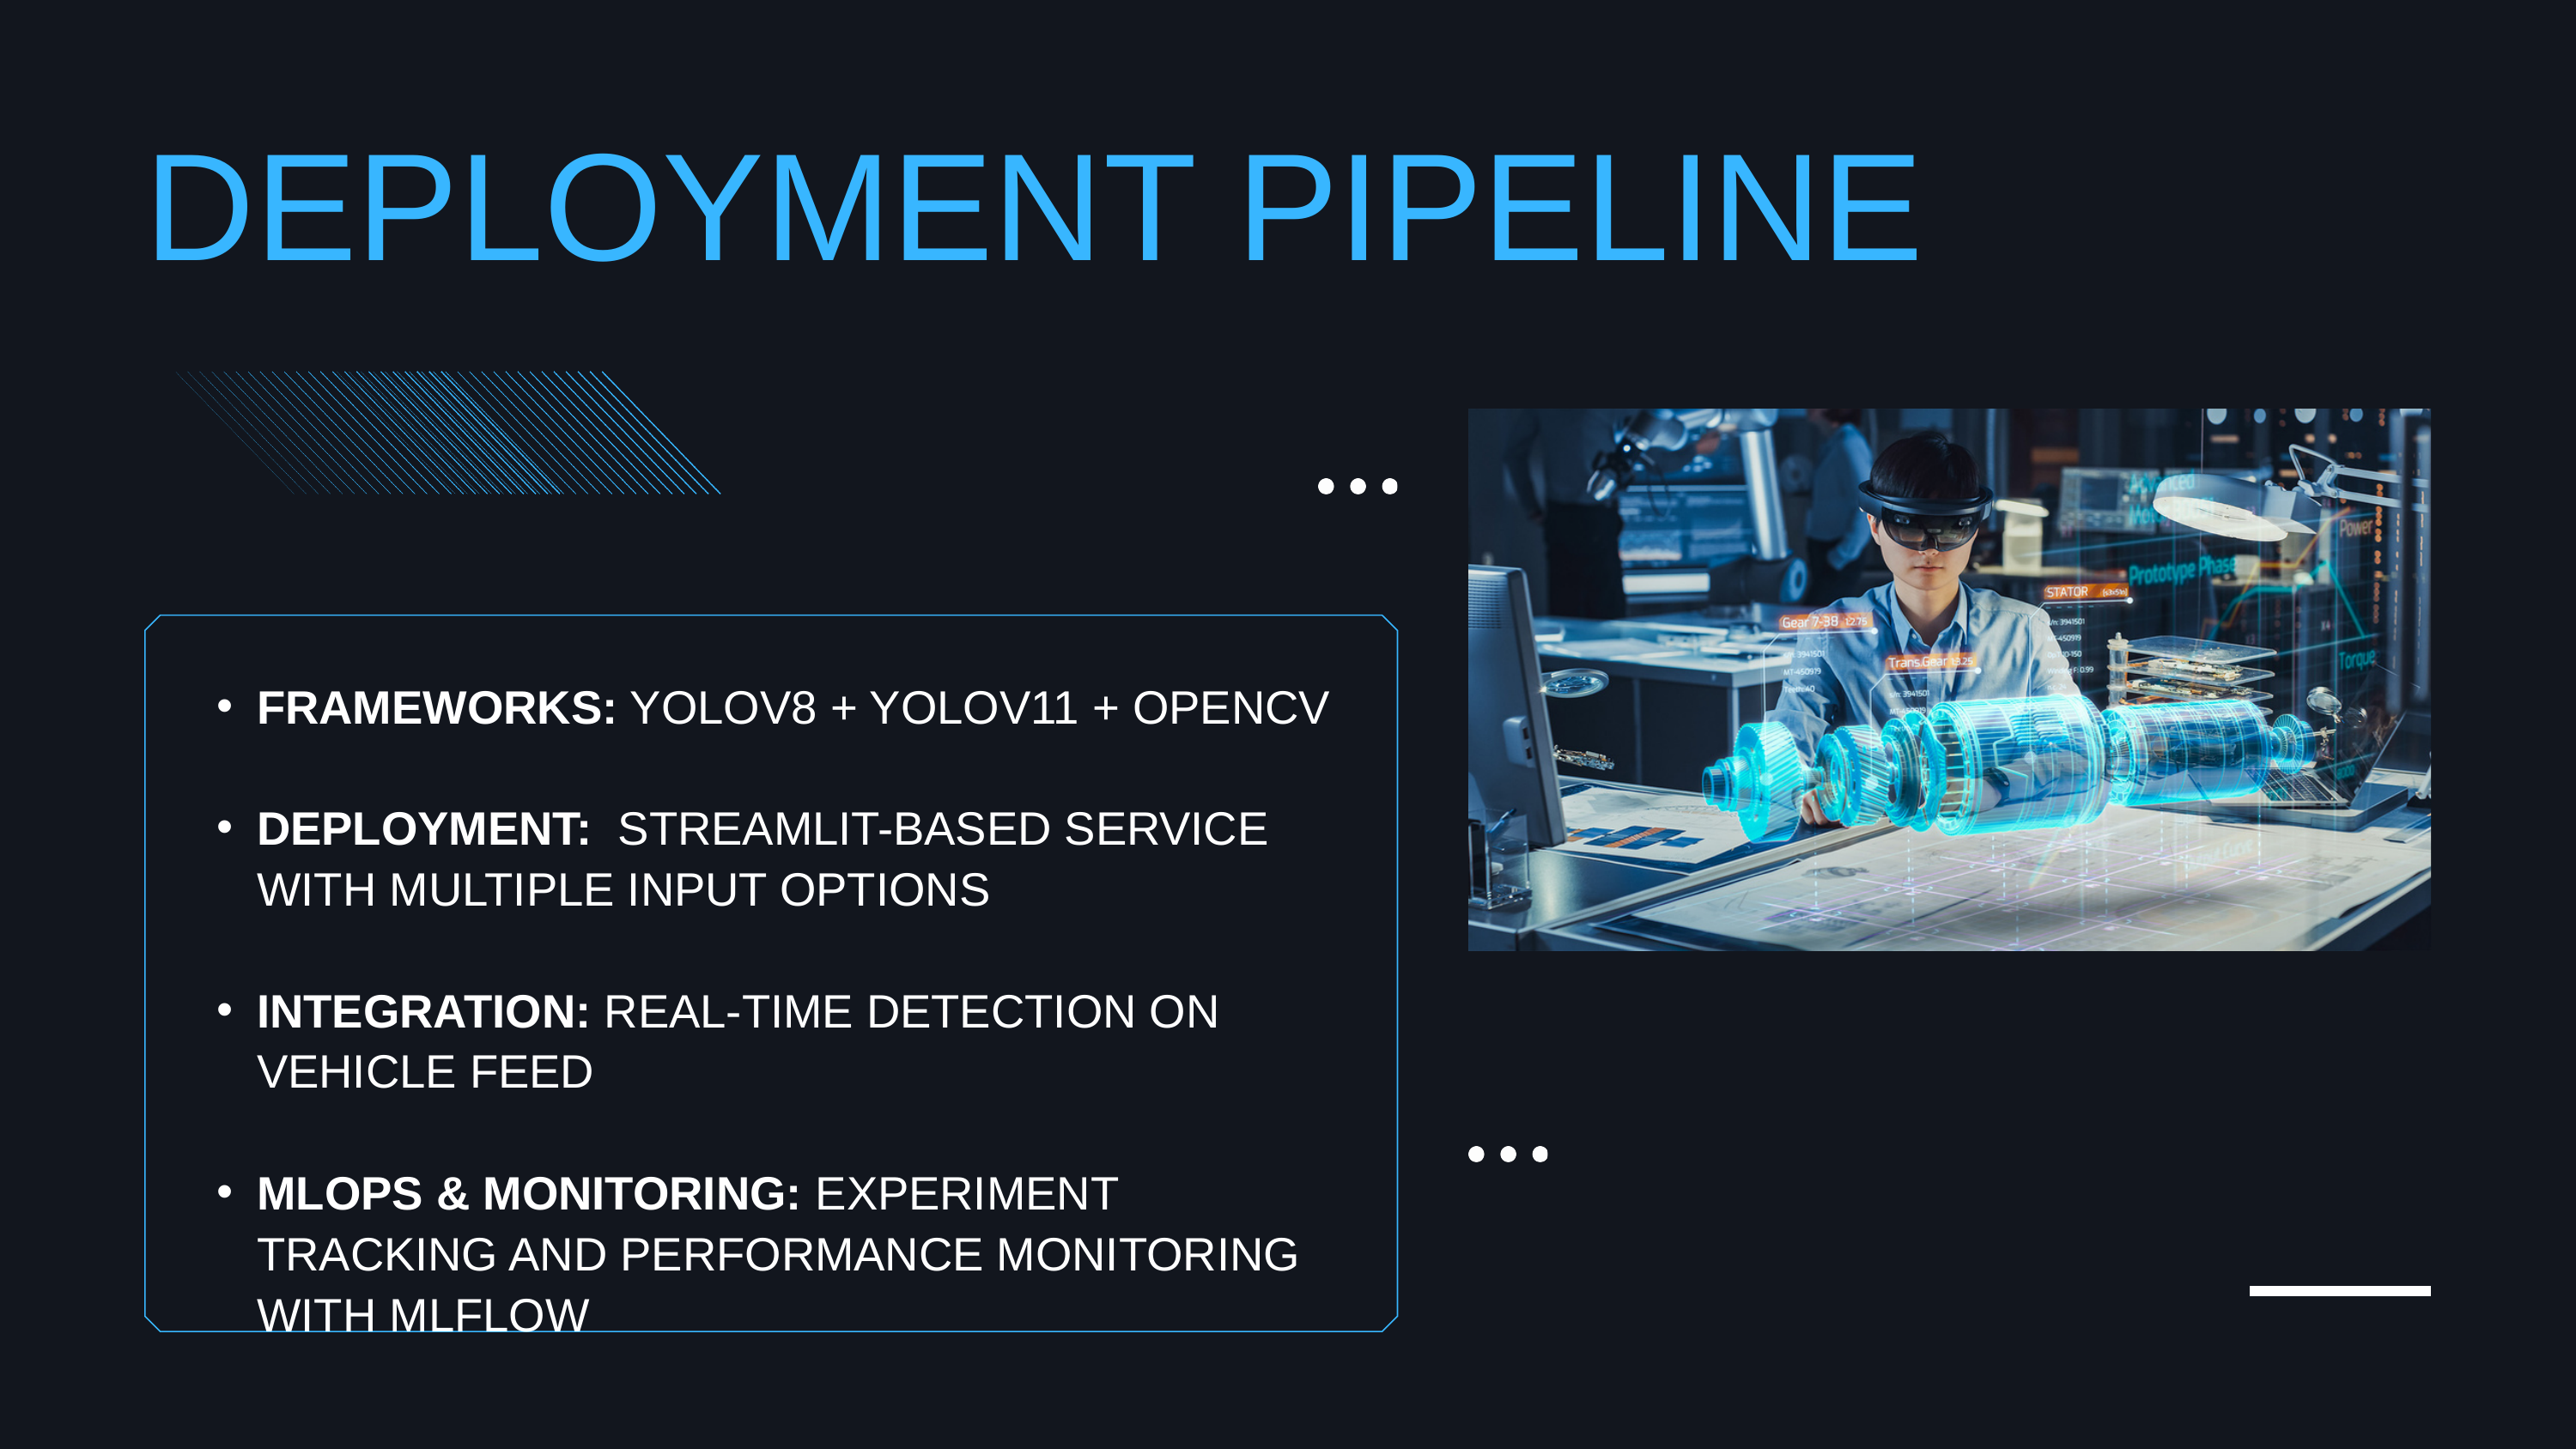

DEPLOYMENT PIPELINE

FRAMEWORKS: YOLOV8 + YOLOV11 + OPENCV

DEPLOYMENT:  STREAMLIT-BASED SERVICE WITH MULTIPLE INPUT OPTIONS

INTEGRATION: REAL-TIME DETECTION ON VEHICLE FEED

MLOPS & MONITORING: EXPERIMENT TRACKING AND PERFORMANCE MONITORING WITH MLFLOW